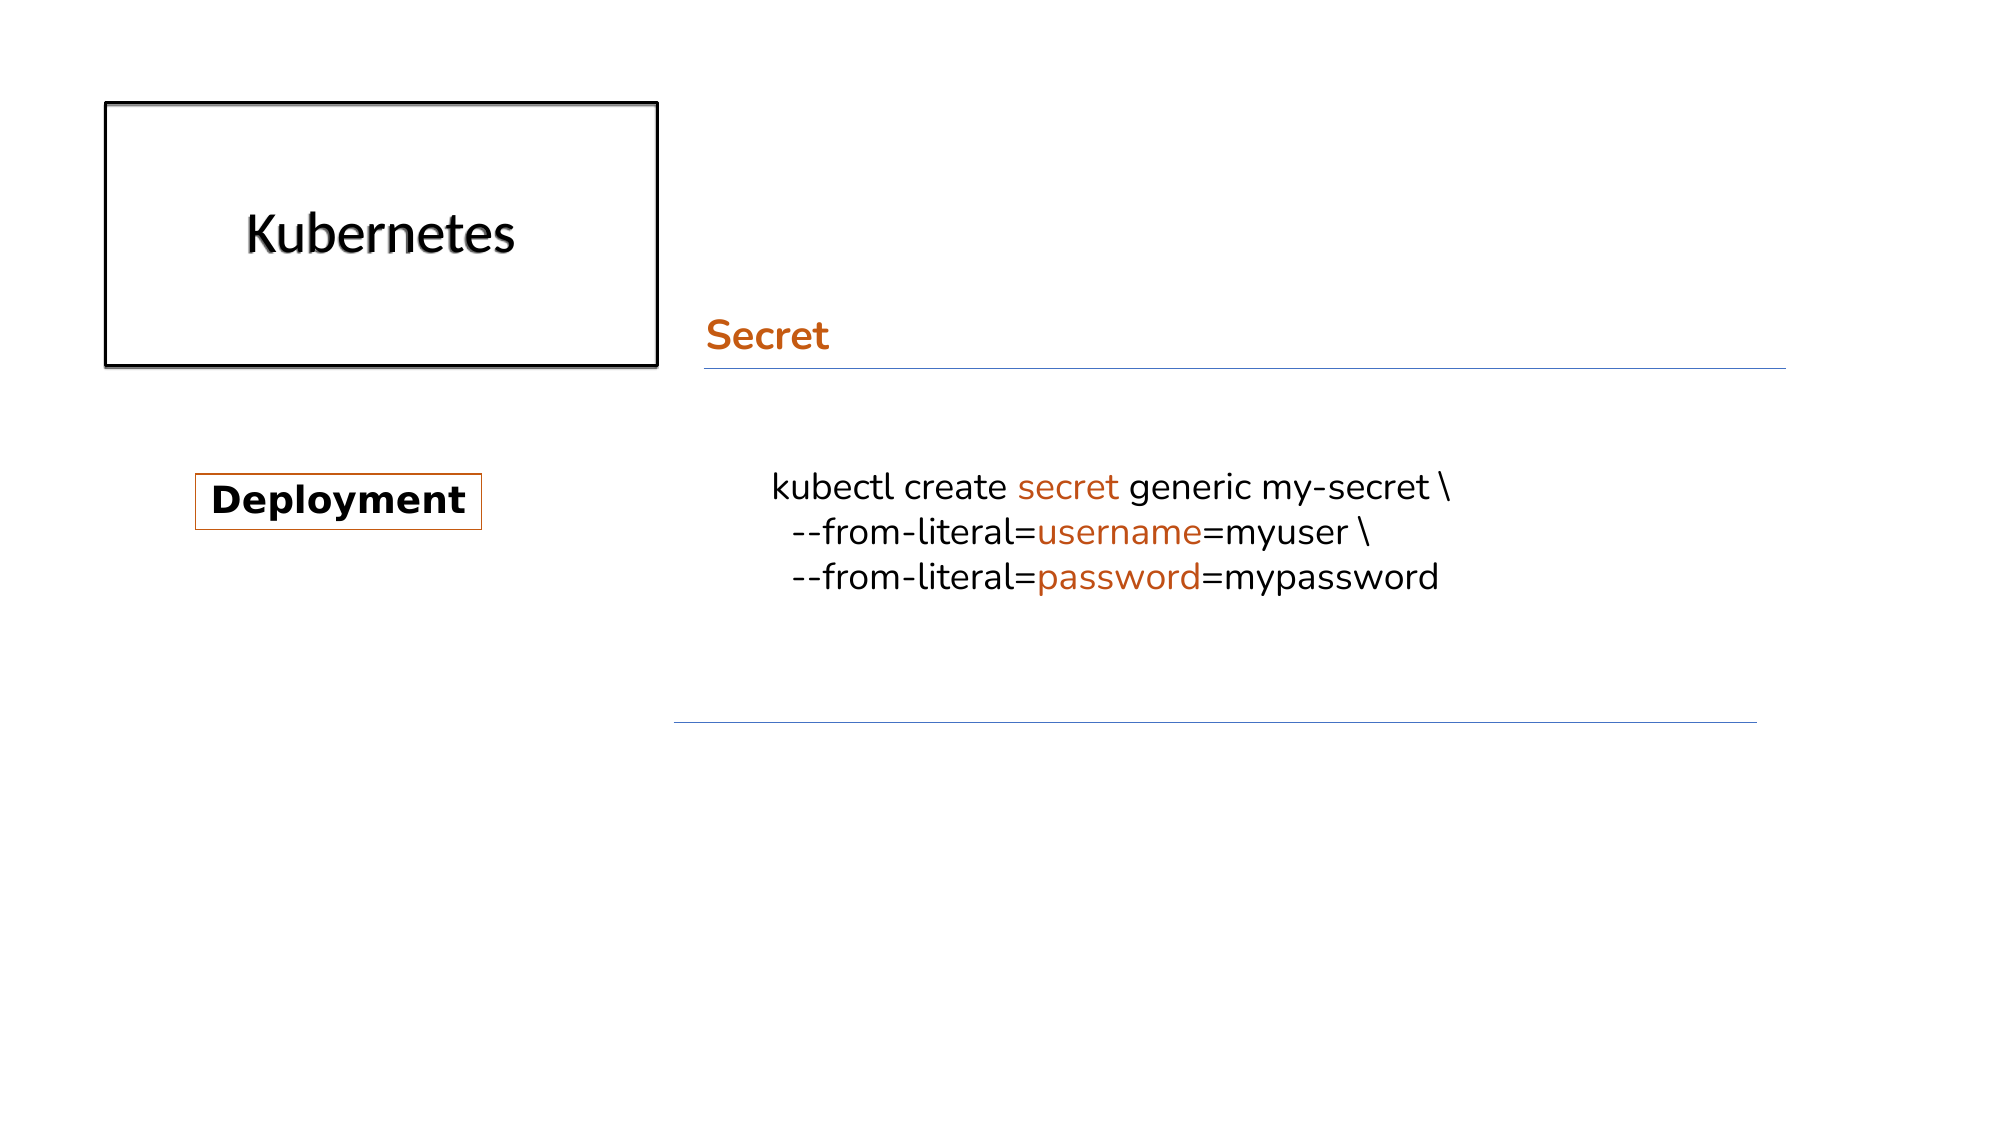

# Kubernetes
Secret
kubectl create secret generic my-secret \
  --from-literal=username=myuser \
  --from-literal=password=mypassword
Deployment